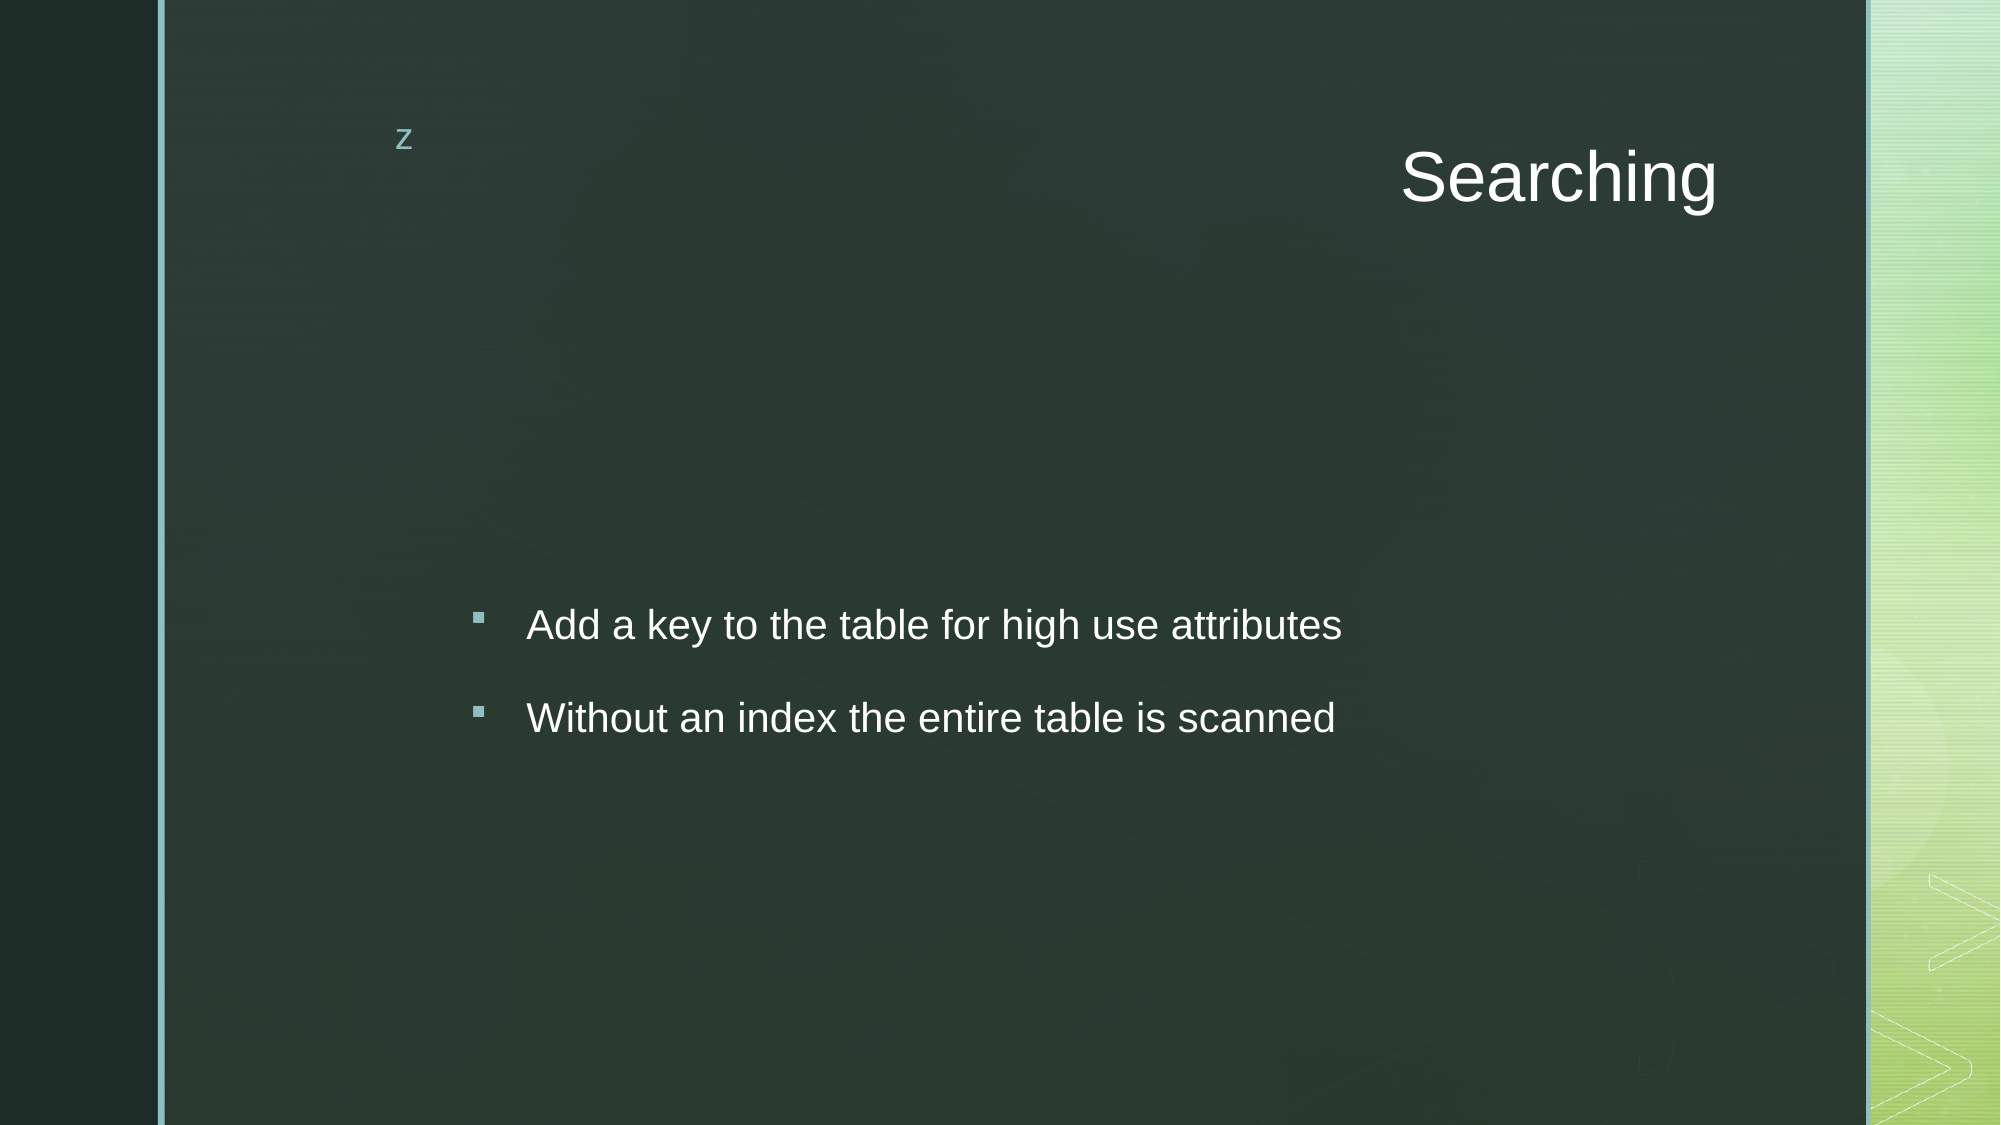

# Searching
Add a key to the table for high use attributes
Without an index the entire table is scanned